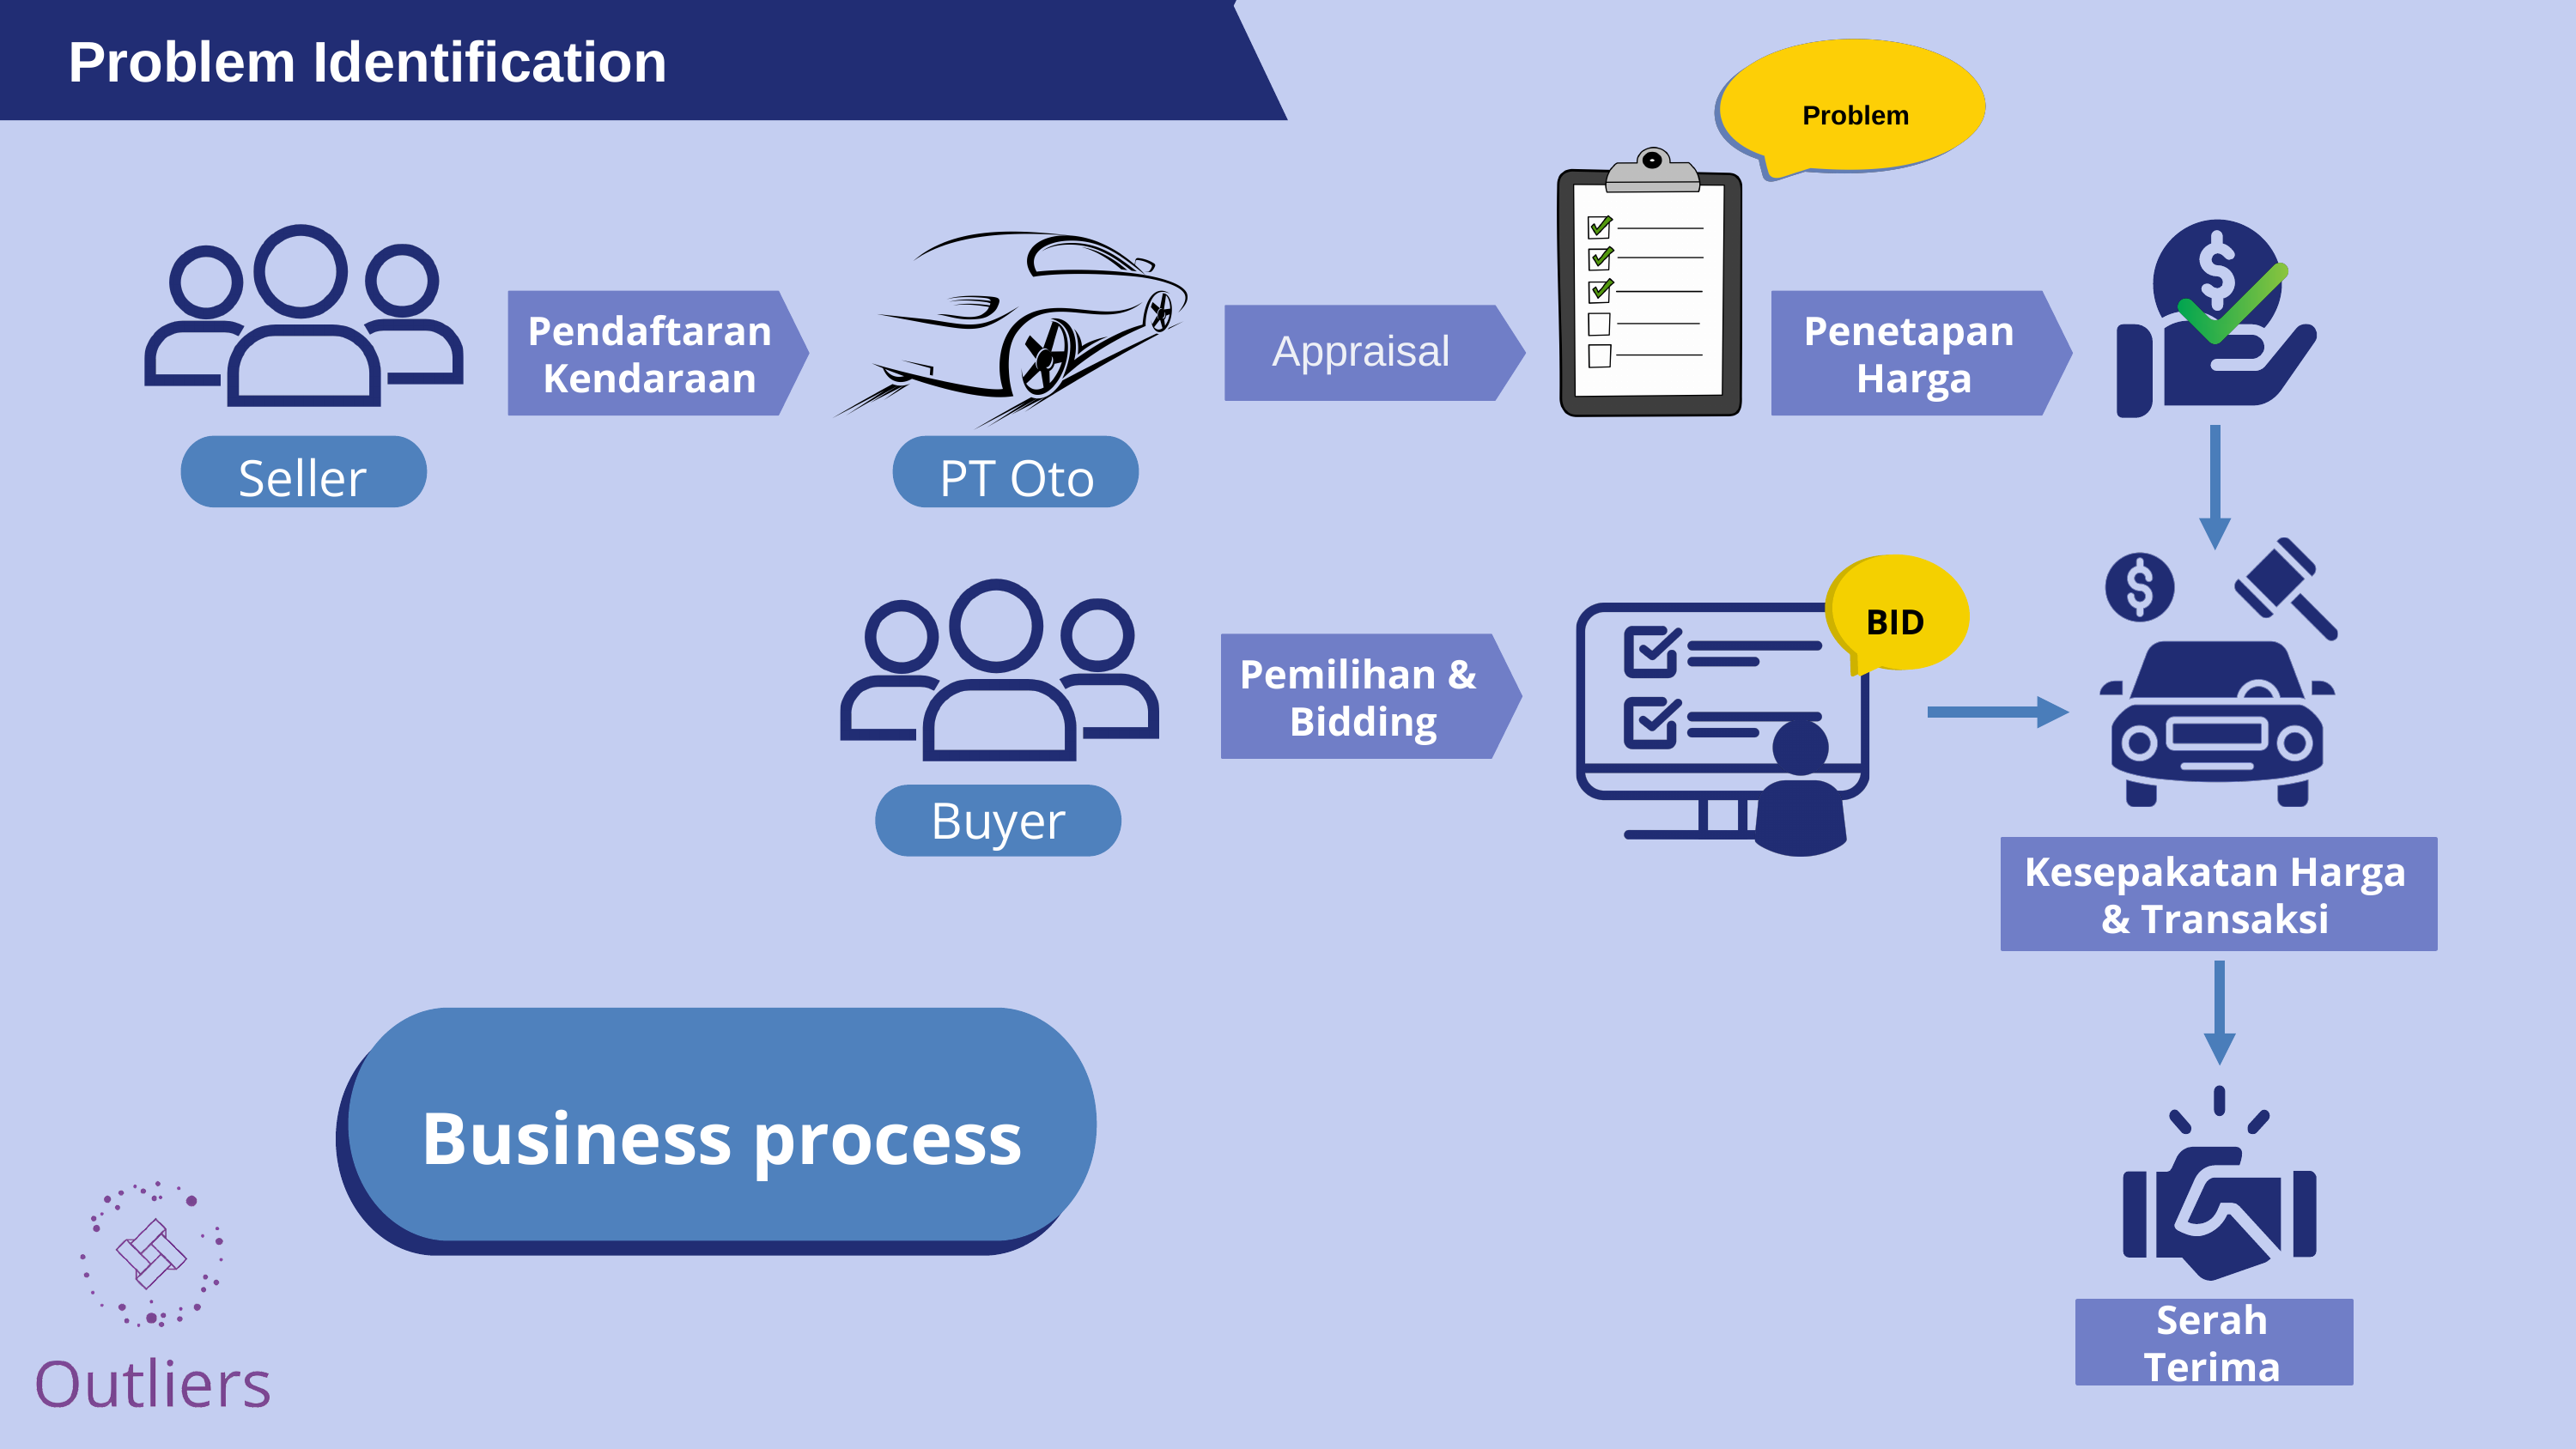

Problem Identification
Problem

Problem

Seller

Penetapan
Harga
Pendaftaran Kendaraan

Appraisal

PT Oto

BID

Buyer
Pemilihan &
Bidding

Kesepakatan Harga & Transaksi

Assessment

Business process

Serah Terima